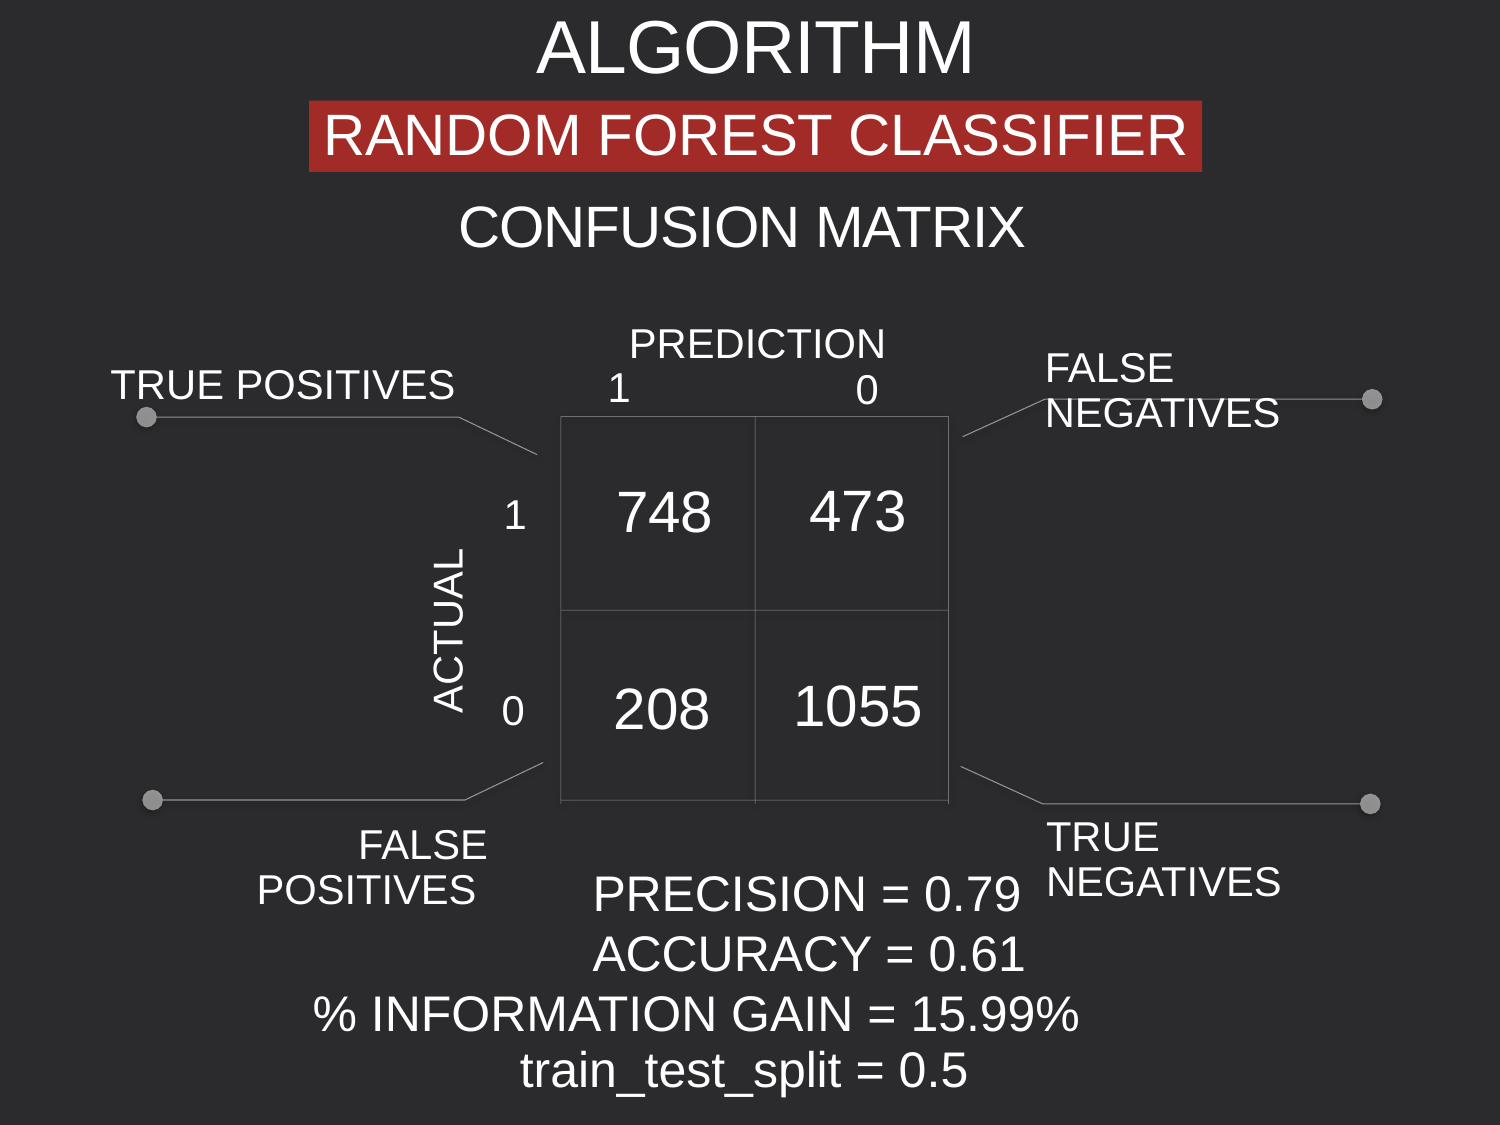

# ALGORITHM
RANDOM FOREST CLASSIFIER
CONFUSION MATRIX
PREDICTION
FALSE NEGATIVES
1
TRUE POSITIVES
0

473
748
1
ACTUAL
1055
208
0

TRUE NEGATIVES

FALSE POSITIVES

                     PRECISION = 0.79
                     ACCURACY = 0.61
 % INFORMATION GAIN = 15.99%
                           train_test_split = 0.5